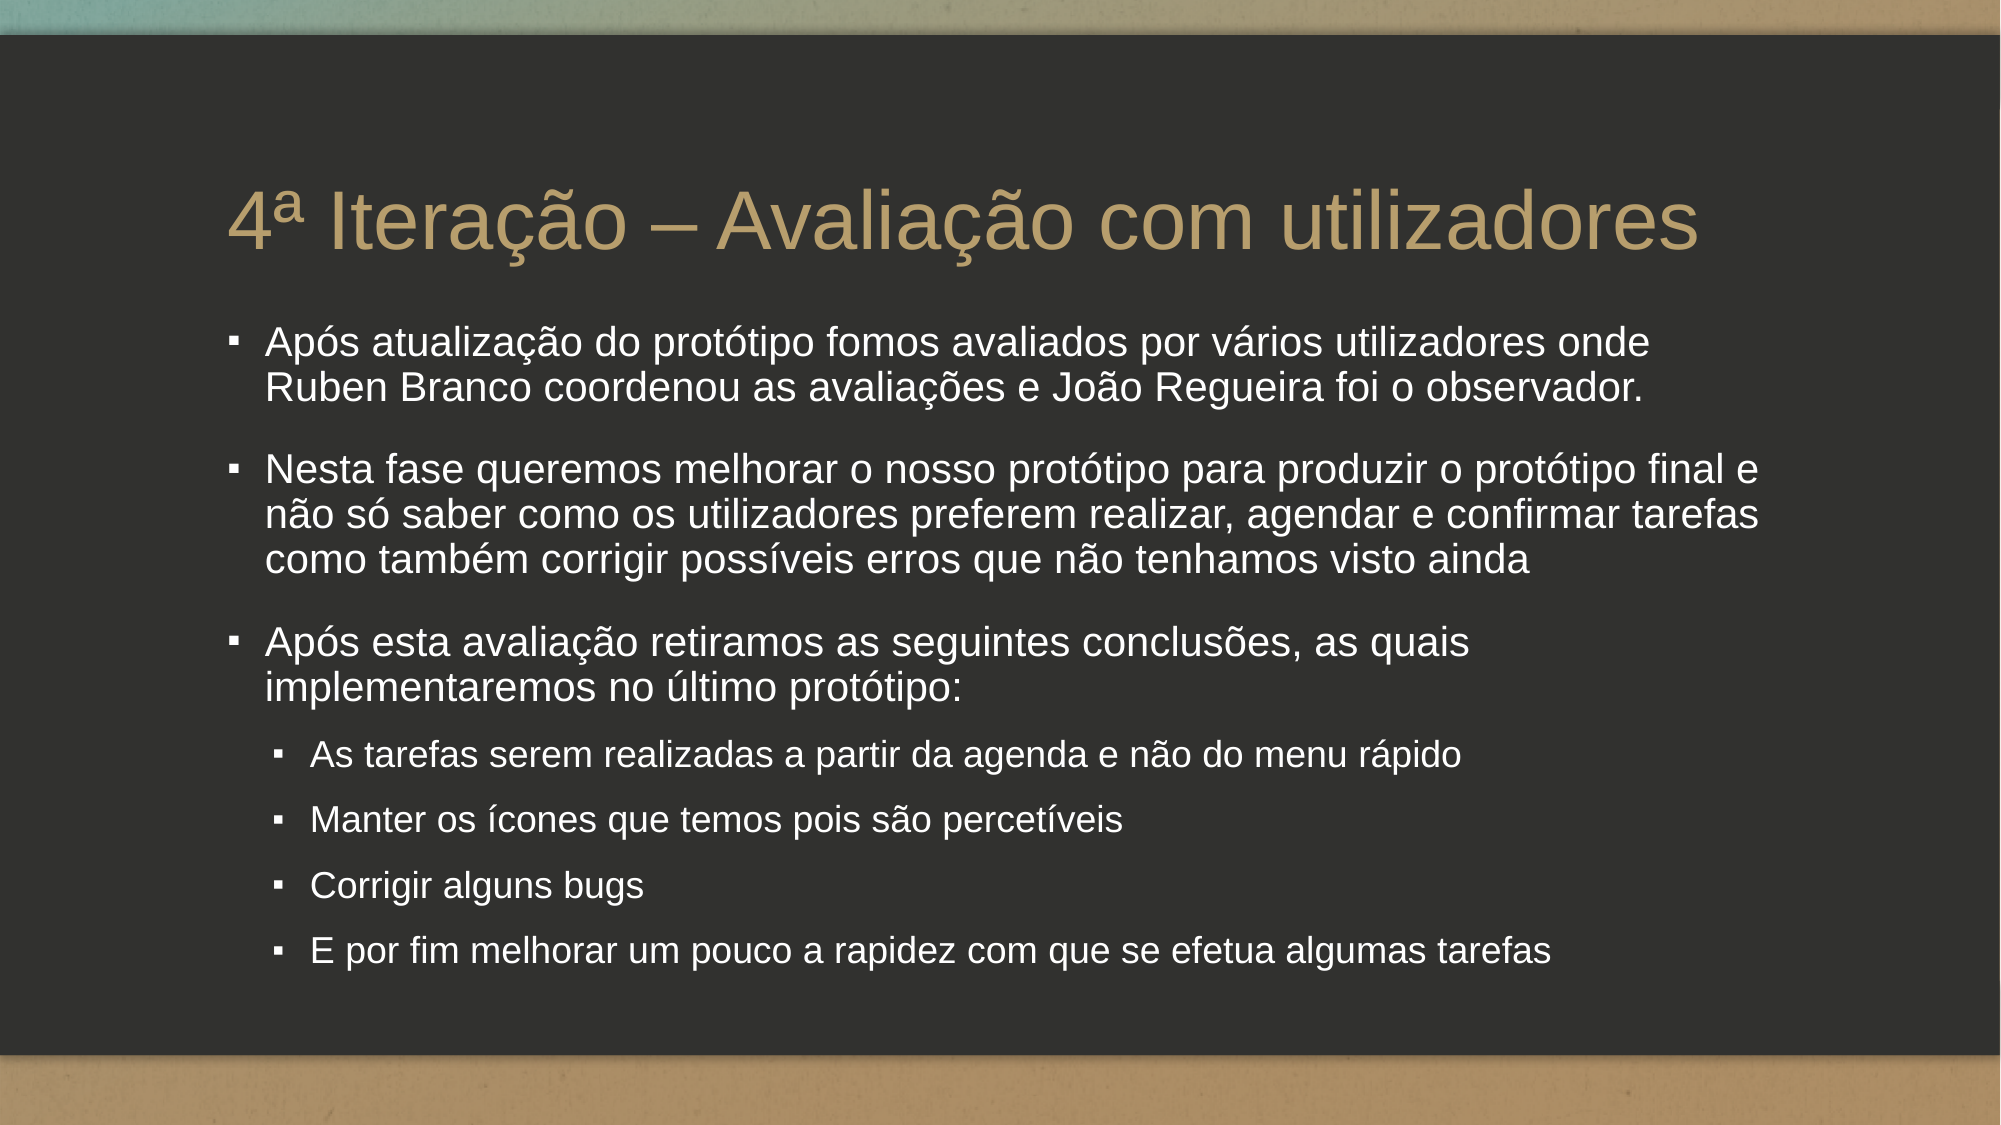

# 4ª Iteração – Avaliação com utilizadores
Após atualização do protótipo fomos avaliados por vários utilizadores onde Ruben Branco coordenou as avaliações e João Regueira foi o observador.
Nesta fase queremos melhorar o nosso protótipo para produzir o protótipo final e não só saber como os utilizadores preferem realizar, agendar e confirmar tarefas como também corrigir possíveis erros que não tenhamos visto ainda
Após esta avaliação retiramos as seguintes conclusões, as quais implementaremos no último protótipo:
As tarefas serem realizadas a partir da agenda e não do menu rápido
Manter os ícones que temos pois são percetíveis
Corrigir alguns bugs
E por fim melhorar um pouco a rapidez com que se efetua algumas tarefas